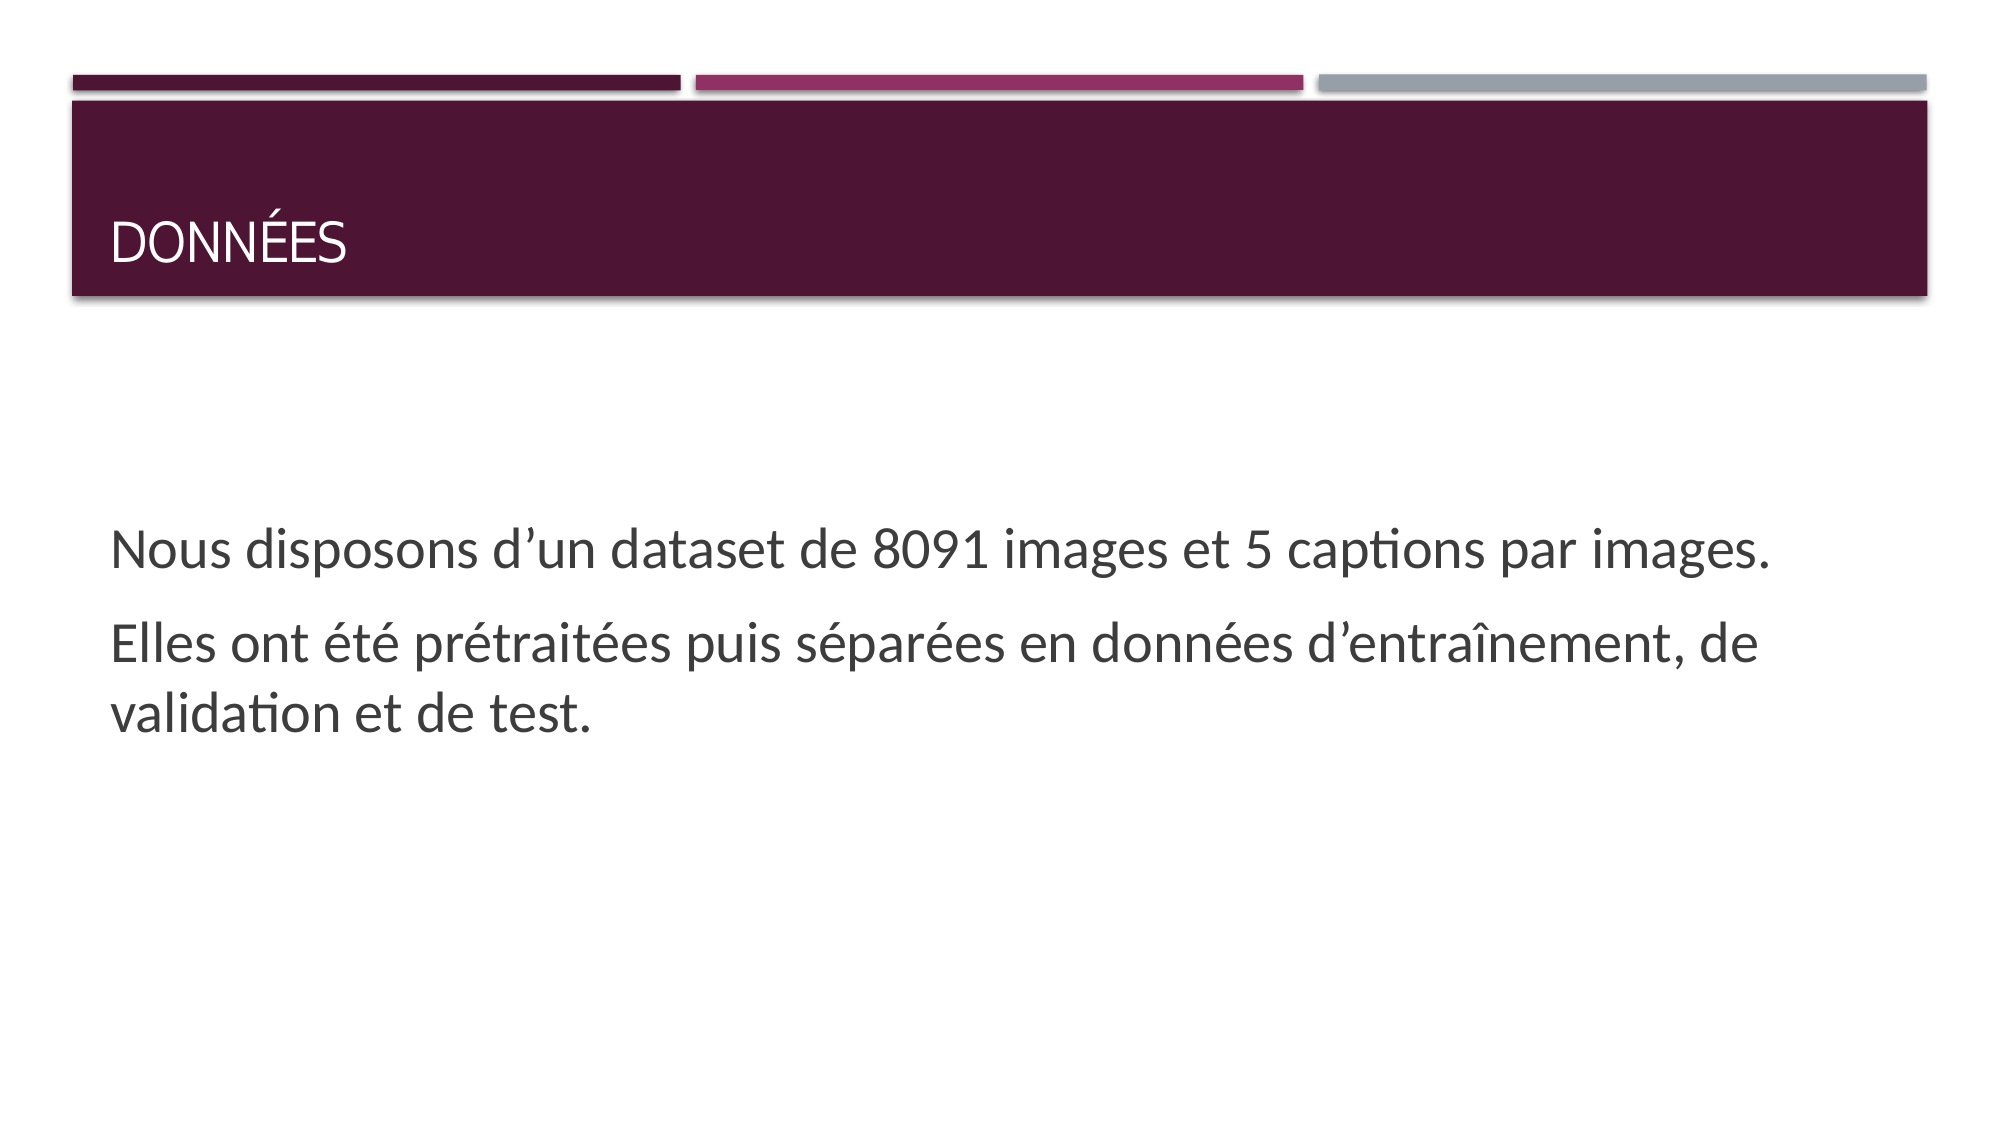

# Données
Nous disposons d’un dataset de 8091 images et 5 captions par images.
Elles ont été prétraitées puis séparées en données d’entraînement, de validation et de test.